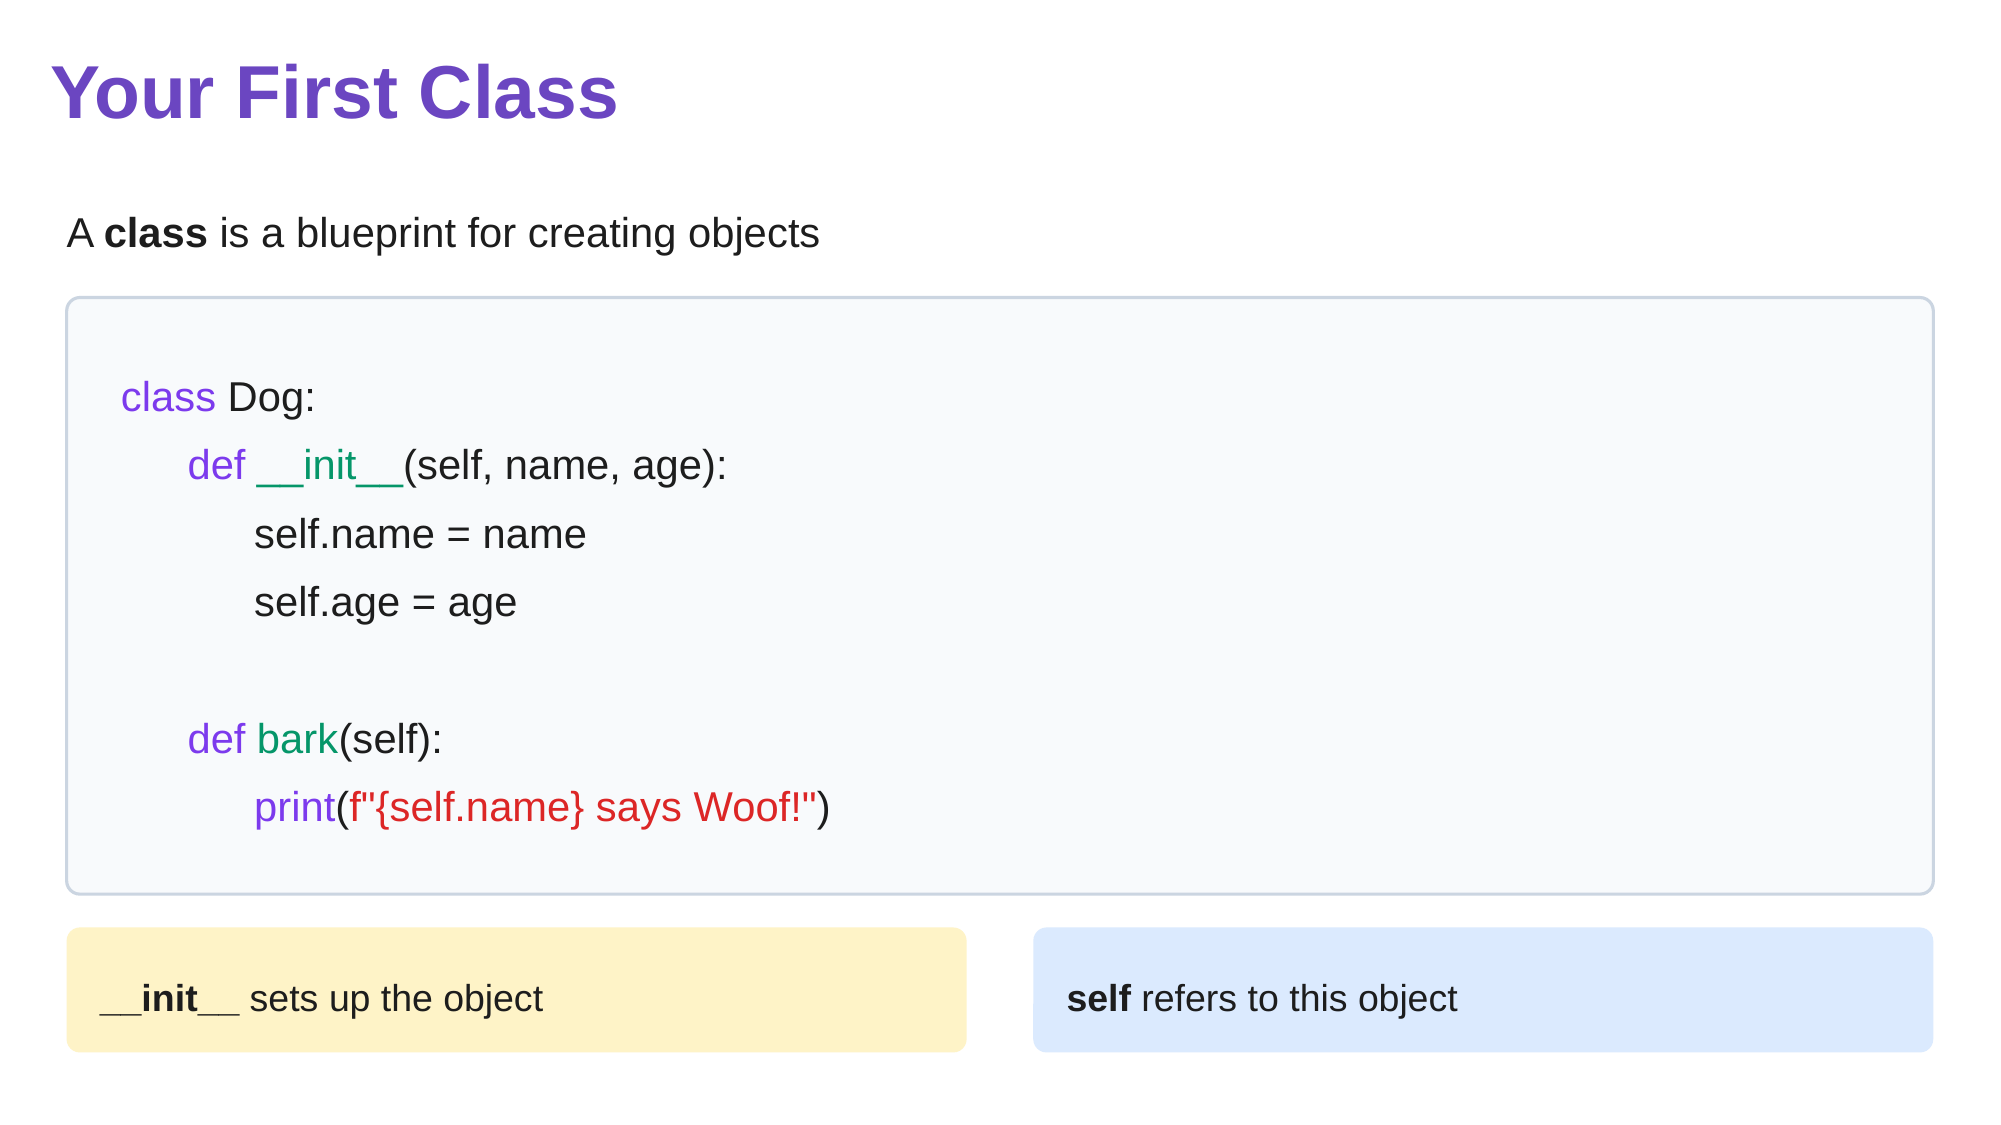

Your First Class
A class is a blueprint for creating objects

class Dog:
def __init__(self, name, age):
self.name = name
self.age = age
def bark(self):
print(f"{self.name} says Woof!")

__init__ sets up the object
self refers to this object